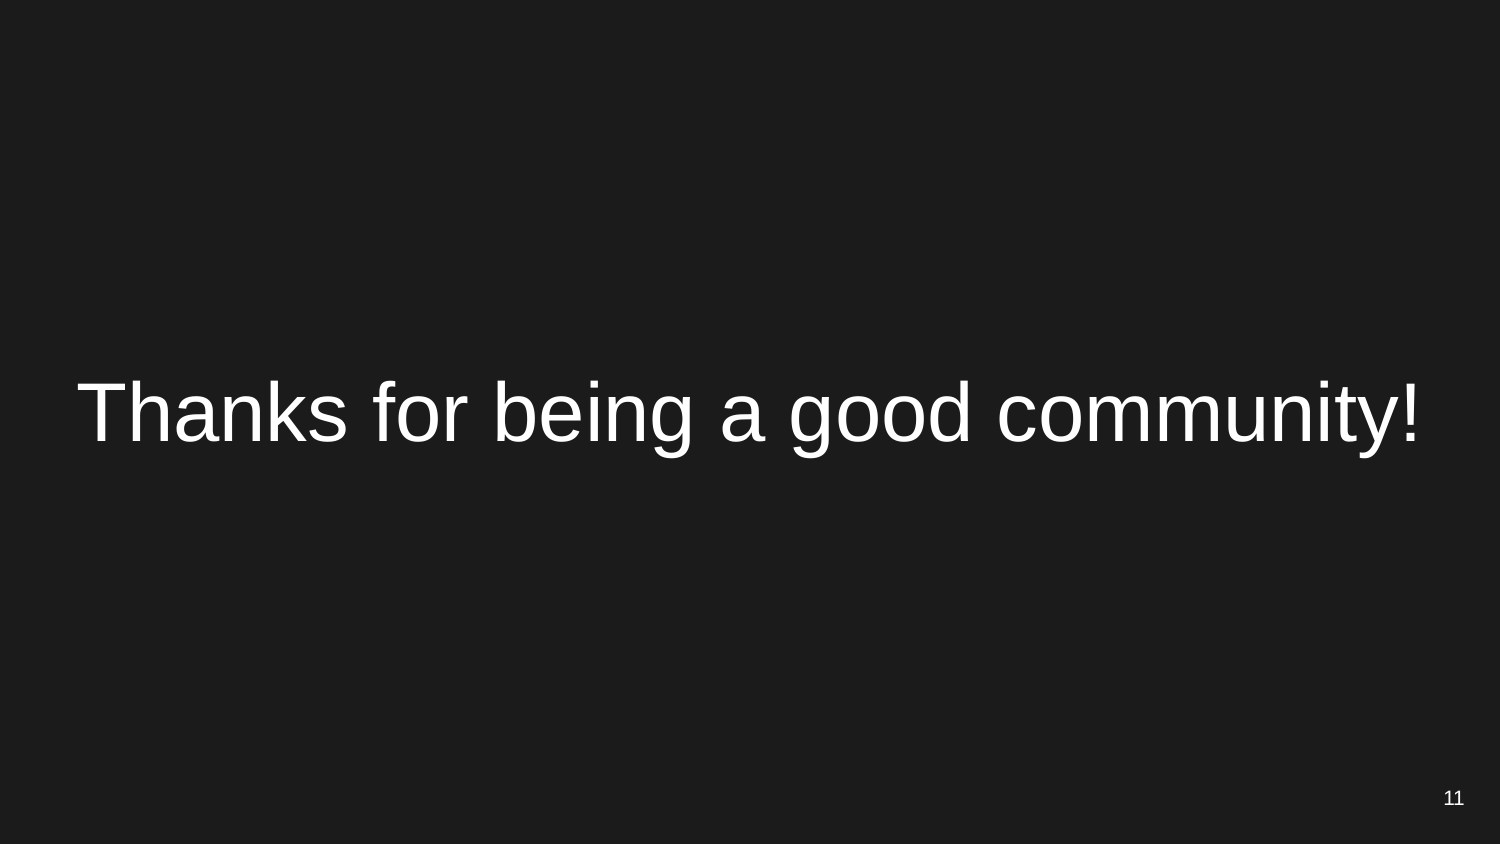

# Thanks for being a good community!
11